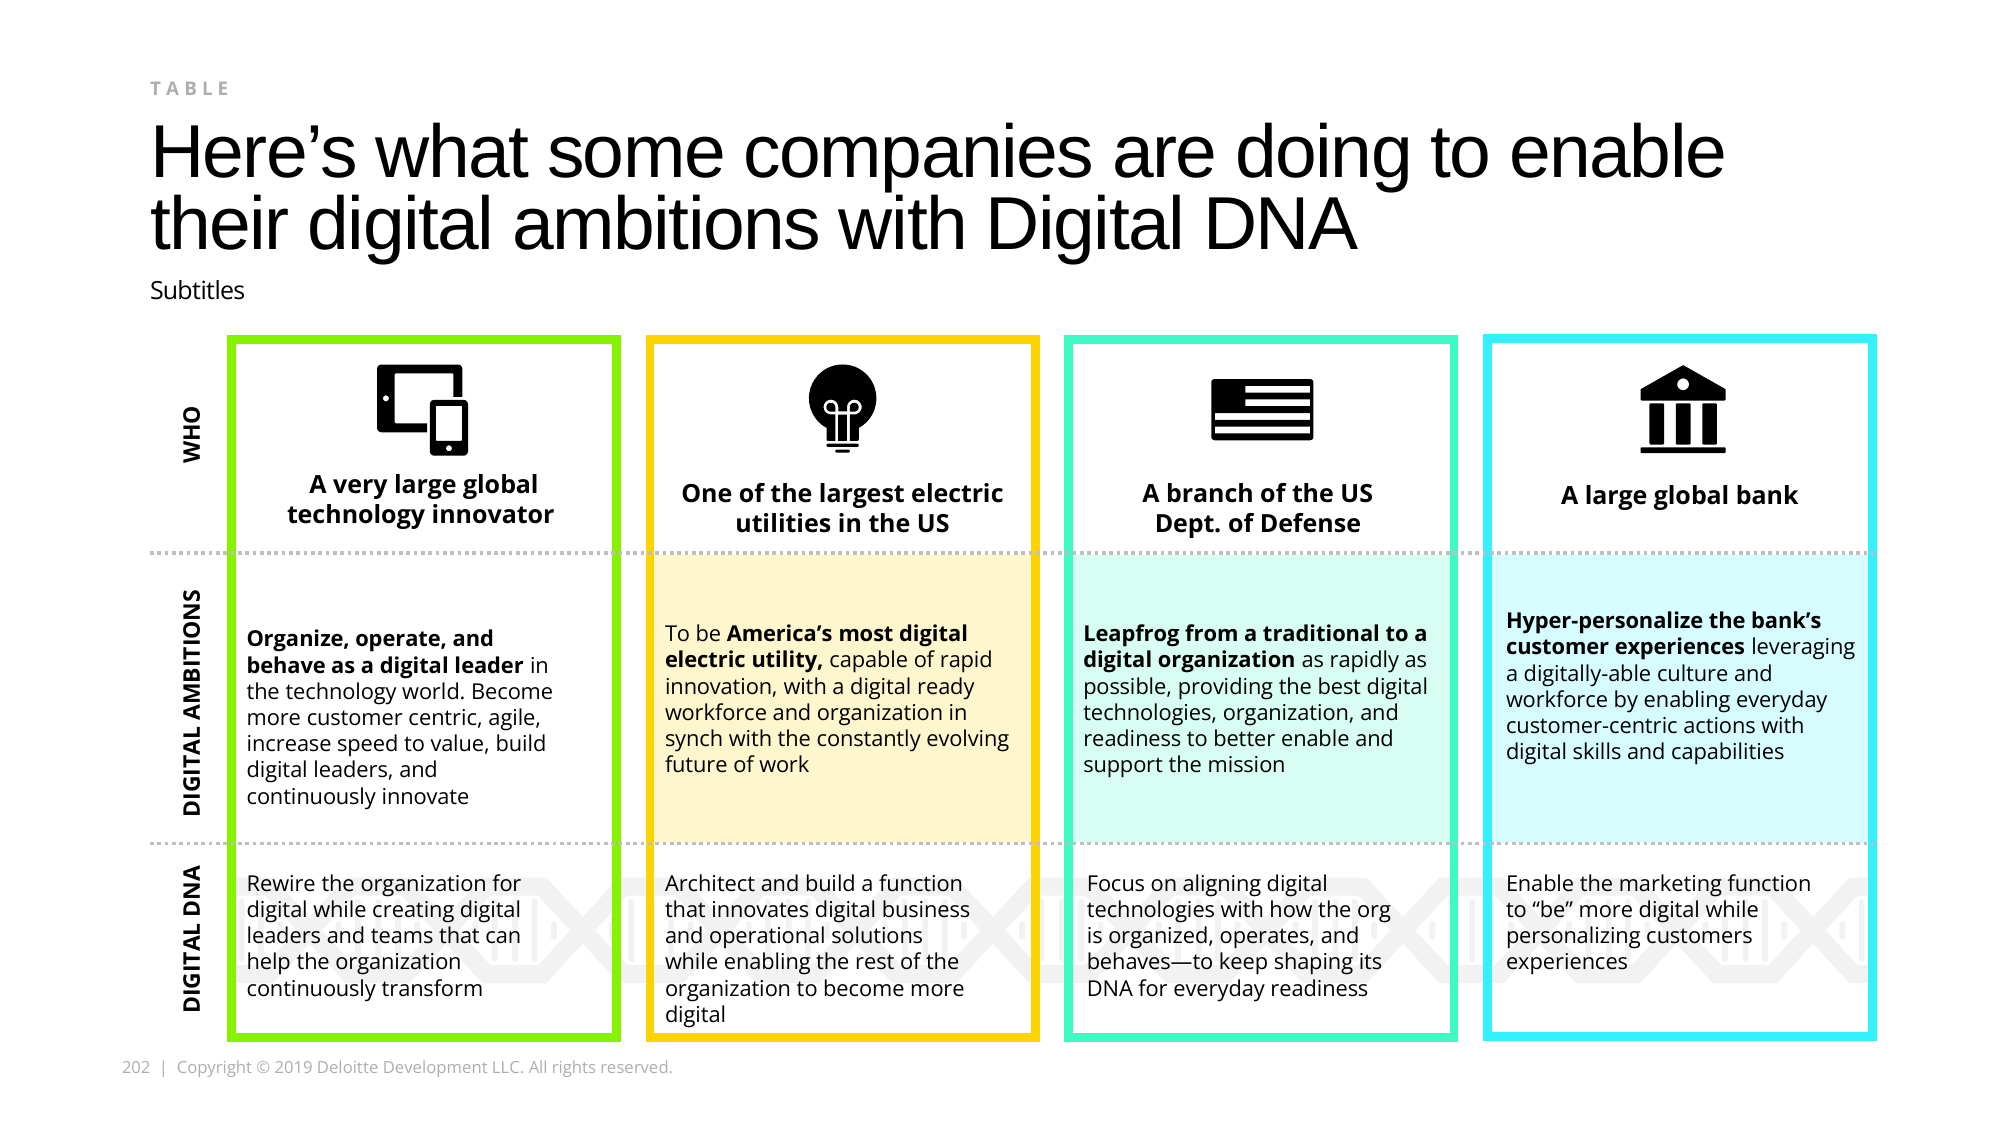

TABLE
# Here’s what some companies are doing to enable their digital ambitions with Digital DNA
Subtitles

WHO
A very large global technology innovator
One of the largest electric utilities in the US
A branch of the US
Dept. of Defense
A large global bank

Organize, operate, and behave as a digital leader in the technology world. Become more customer centric, agile, increase speed to value, build digital leaders, and continuously innovate
To be America’s most digital electric utility, capable of rapid innovation, with a digital ready workforce and organization in synch with the constantly evolving future of work
Leapfrog from a traditional to a digital organization as rapidly as possible, providing the best digital technologies, organization, and readiness to better enable and support the mission
Hyper-personalize the bank’s customer experiences leveraging a digitally-able culture and workforce by enabling everyday customer-centric actions with digital skills and capabilities
DIGITAL AMBITIONS
Rewire the organization for digital while creating digital leaders and teams that can help the organization continuously transform
Architect and build a function that innovates digital business and operational solutions while enabling the rest of the organization to become more digital

Focus on aligning digital technologies with how the org is organized, operates, and behaves—to keep shaping its DNA for everyday readiness
Enable the marketing function to “be” more digital while personalizing customers experiences

DIGITAL DNA